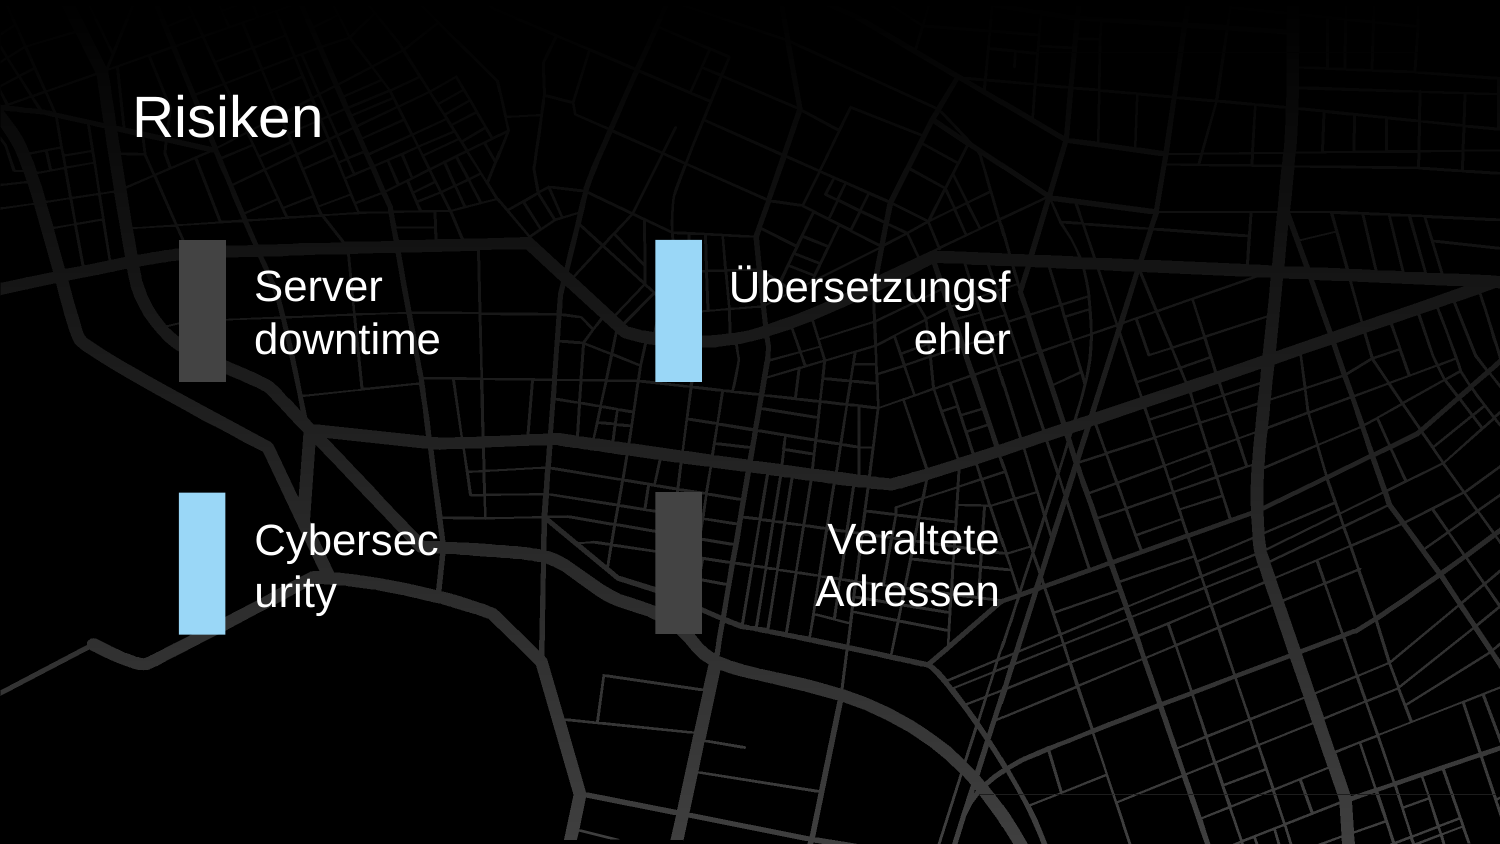

Risiken

Server downtime
Übersetzungsfehler

Veraltete Adressen
# Cybersecurity